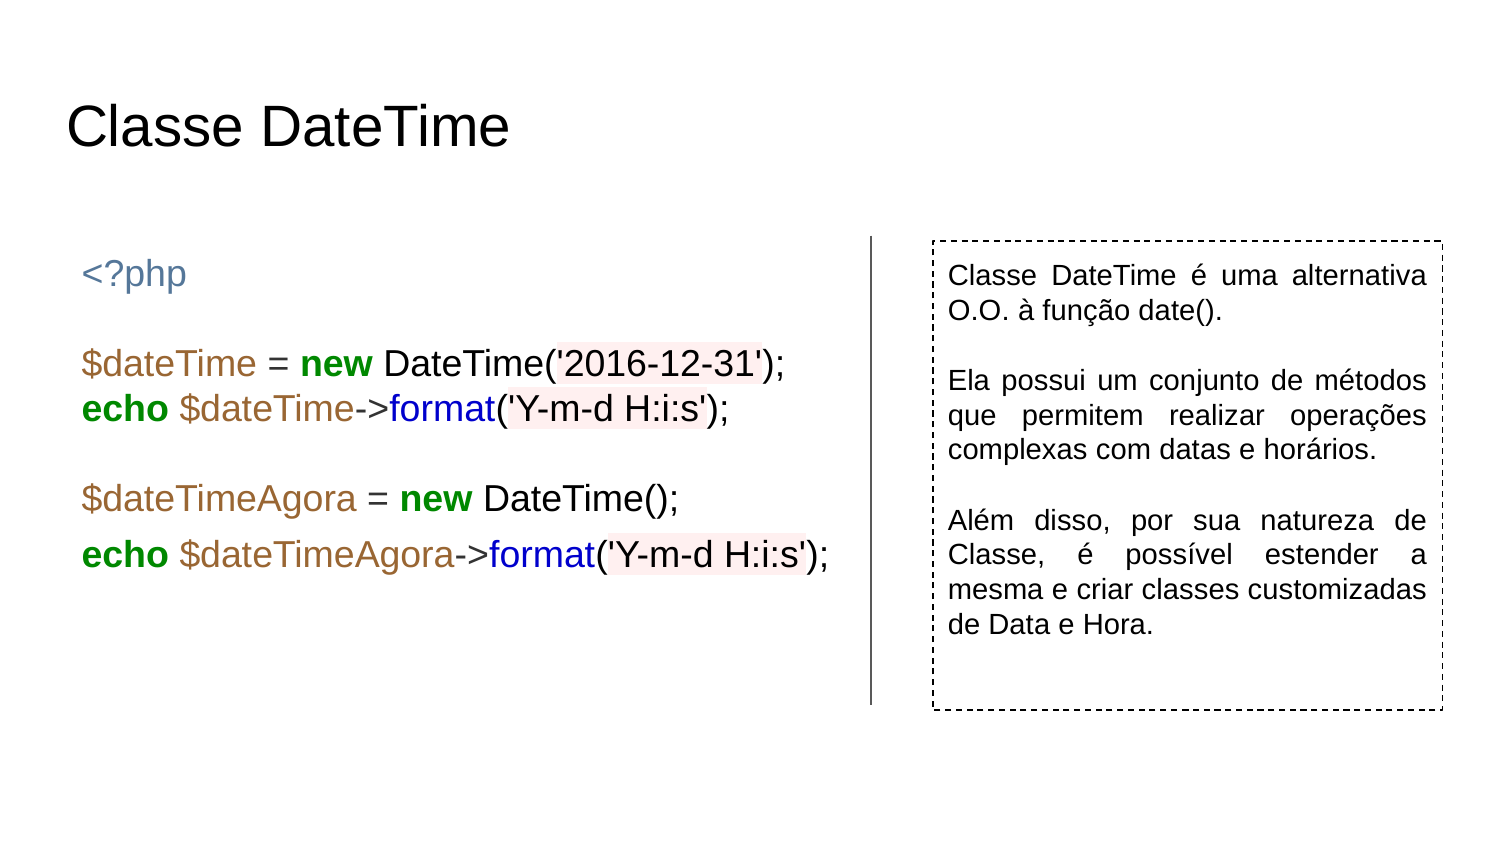

# Classe DateTime
<?php

$dateTime = new DateTime('2016-12-31');
echo $dateTime->format('Y-m-d H:i:s');

$dateTimeAgora = new DateTime();
echo $dateTimeAgora->format('Y-m-d H:i:s');
Classe DateTime é uma alternativa O.O. à função date().

Ela possui um conjunto de métodos que permitem realizar operações complexas com datas e horários.

Além disso, por sua natureza de Classe, é possível estender a mesma e criar classes customizadas de Data e Hora.